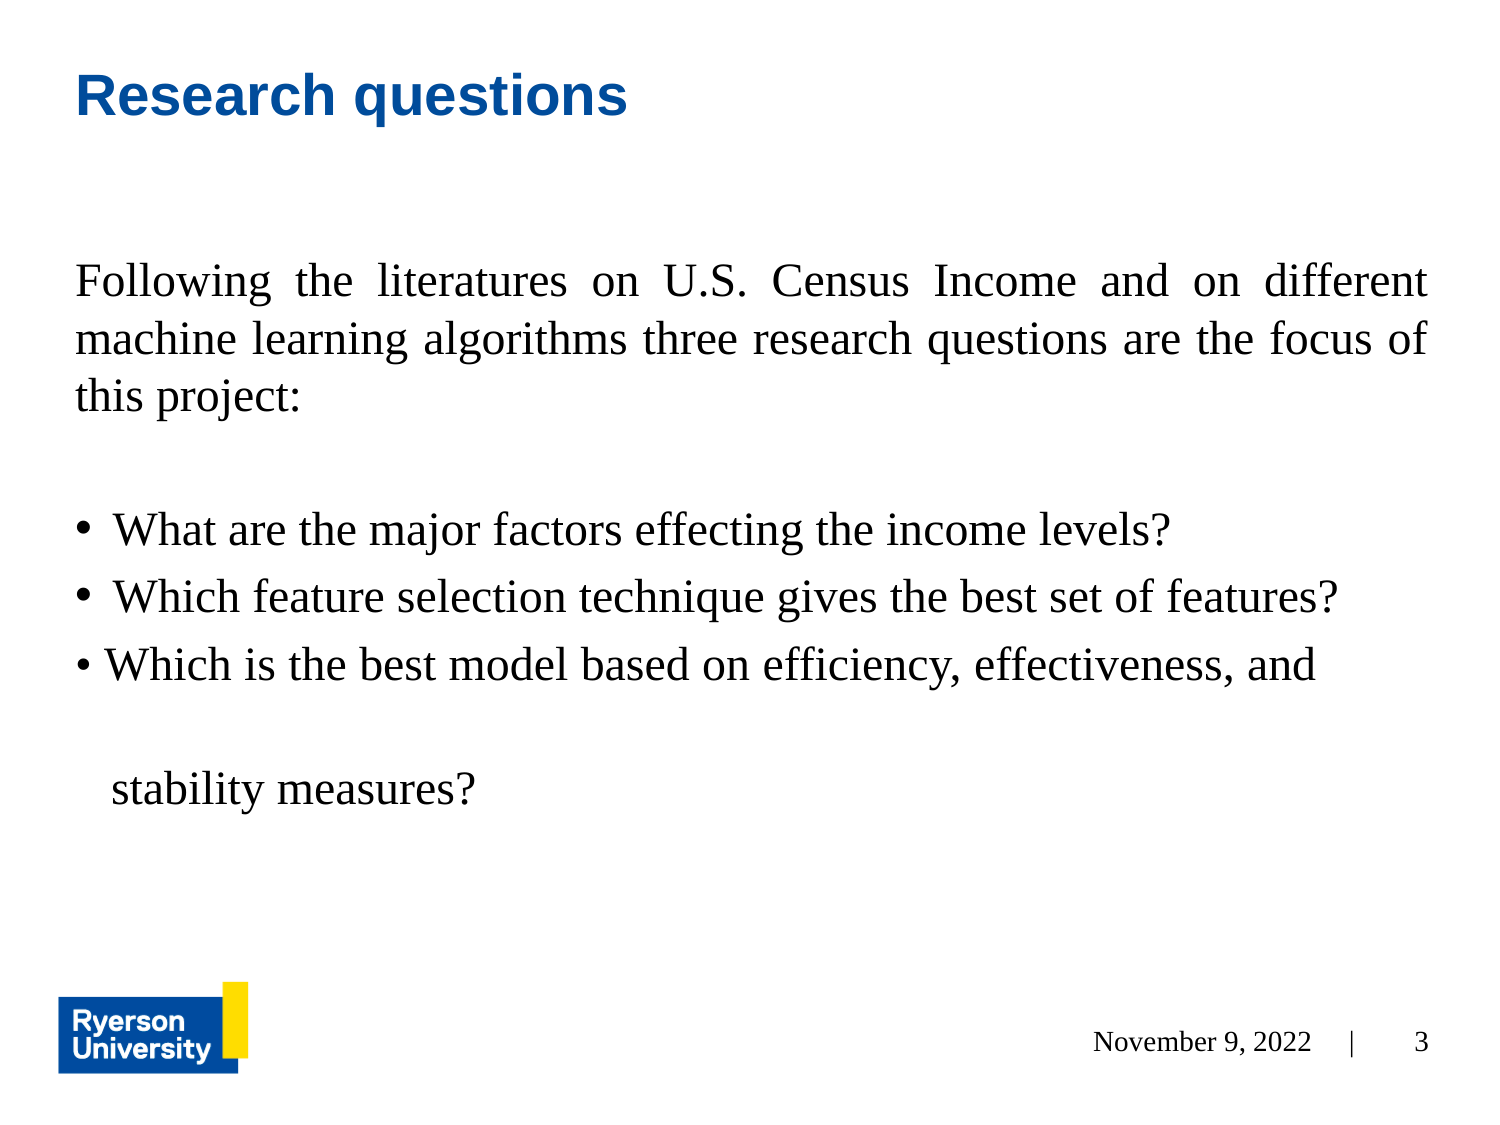

# Research questions
Following the literatures on U.S. Census Income and on different machine learning algorithms three research questions are the focus of this project:

What are the major factors effecting the income levels?
Which feature selection technique gives the best set of features?
• Which is the best model based on efficiency, effectiveness, and
   stability measures?

November 9, 2022     |
3